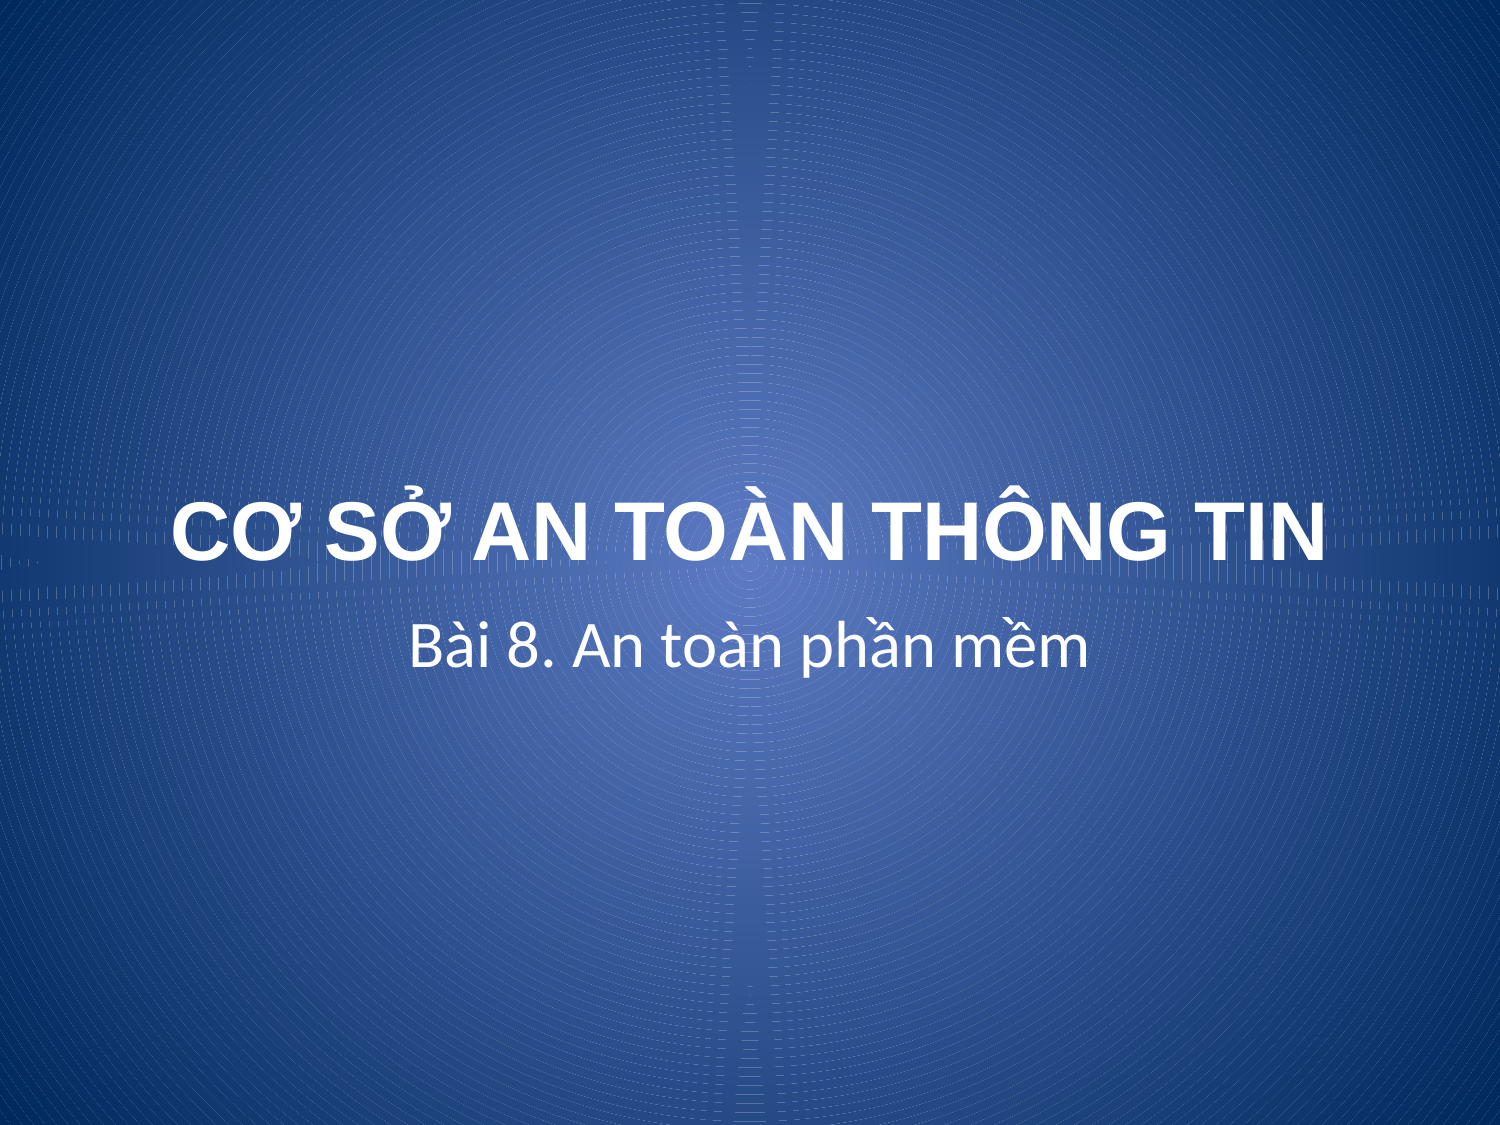

# CƠ SỞ AN TOÀN THÔNG TIN
Bài 8. An toàn phần mềm